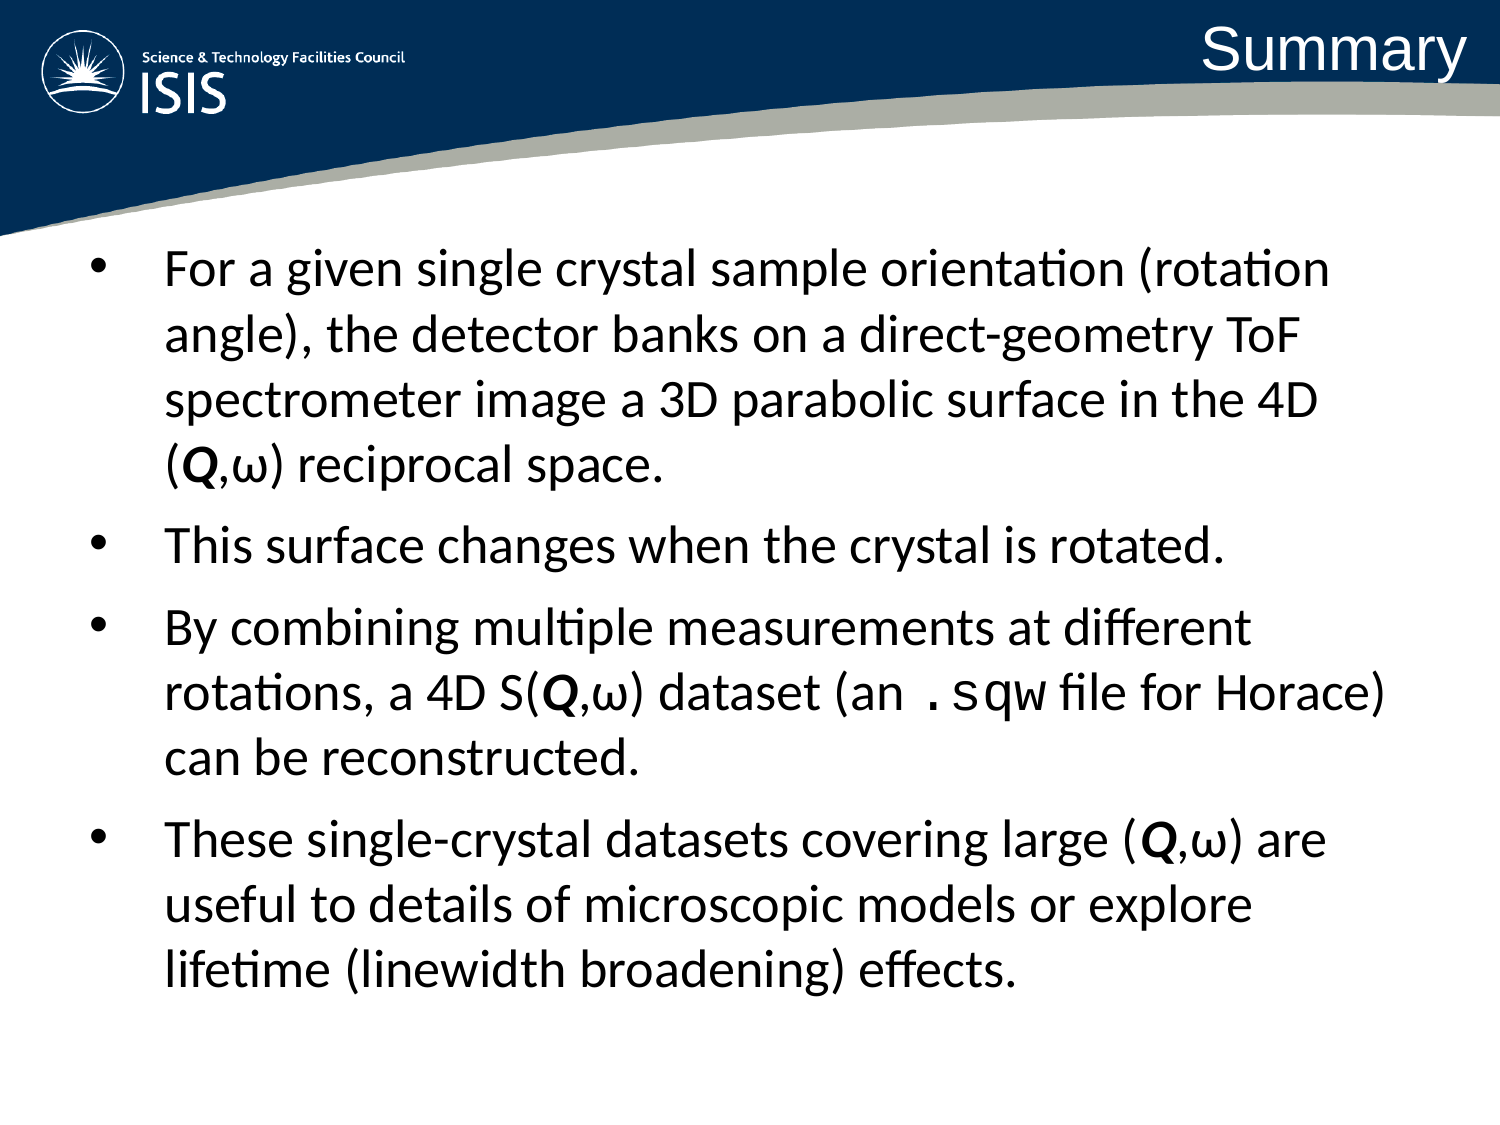

Summary
For a given single crystal sample orientation (rotation angle), the detector banks on a direct-geometry ToF spectrometer image a 3D parabolic surface in the 4D (Q,ω) reciprocal space.
This surface changes when the crystal is rotated.
By combining multiple measurements at different rotations, a 4D S(Q,ω) dataset (an .sqw file for Horace) can be reconstructed.
These single-crystal datasets covering large (Q,ω) are useful to details of microscopic models or explore lifetime (linewidth broadening) effects.